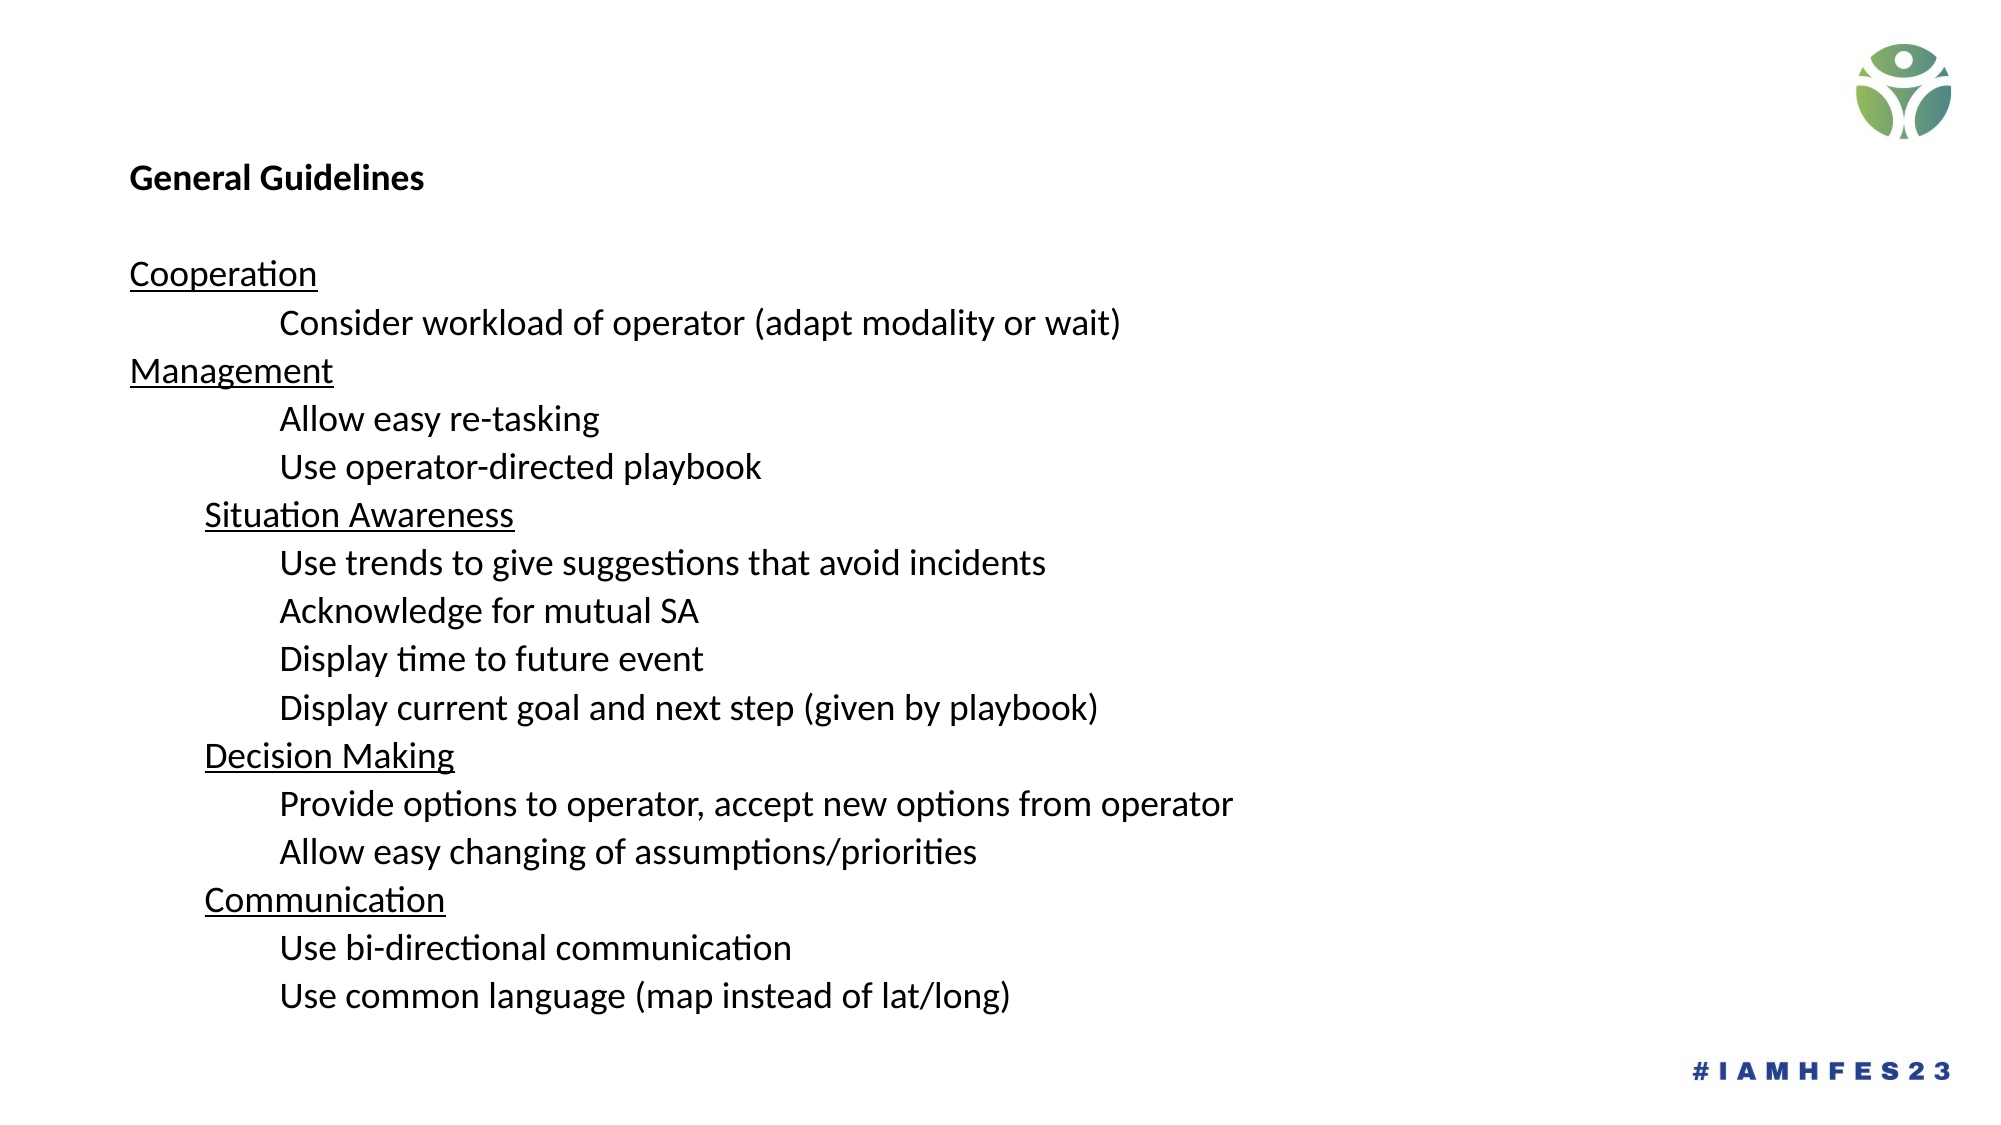

General Guidelines

Cooperation
	Consider workload of operator (adapt modality or wait)
Management
	Allow easy re-tasking
	Use operator-directed playbook
Situation Awareness
	Use trends to give suggestions that avoid incidents
	Acknowledge for mutual SA
	Display time to future event
	Display current goal and next step (given by playbook)
Decision Making
	Provide options to operator, accept new options from operator
	Allow easy changing of assumptions/priorities
Communication
	Use bi-directional communication
	Use common language (map instead of lat/long)